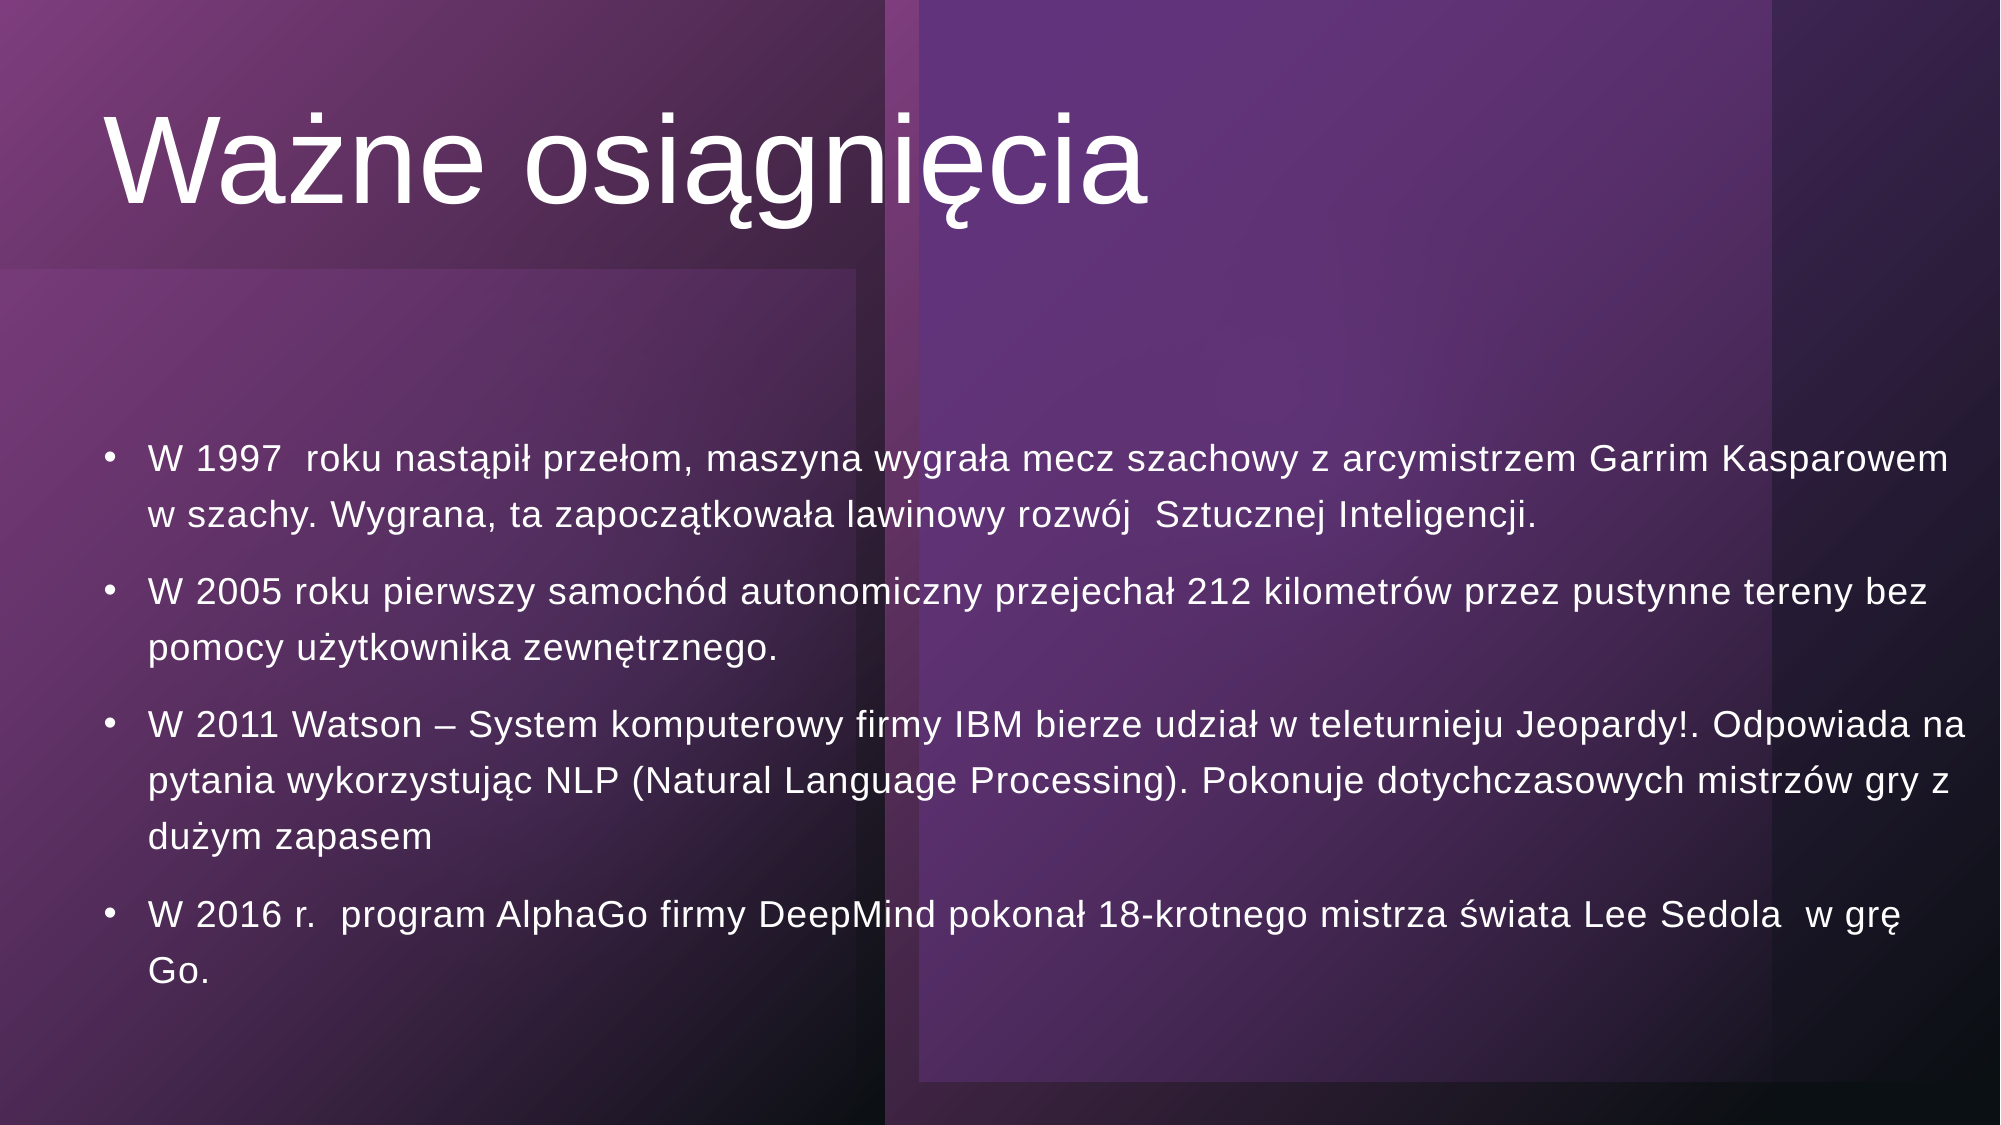

# Ważne osiągnięcia
W 1997  roku nastąpił przełom, maszyna wygrała mecz szachowy z arcymistrzem Garrim Kasparowem w szachy. Wygrana, ta zapoczątkowała lawinowy rozwój  Sztucznej Inteligencji.
W 2005 roku pierwszy samochód autonomiczny przejechał 212 kilometrów przez pustynne tereny bez pomocy użytkownika zewnętrznego.
W 2011 Watson – System komputerowy firmy IBM bierze udział w teleturnieju Jeopardy!. Odpowiada na pytania wykorzystując NLP (Natural Language Processing). Pokonuje dotychczasowych mistrzów gry z dużym zapasem
W 2016 r.  program AlphaGo firmy DeepMind pokonał 18-krotnego mistrza świata Lee Sedola  w grę Go.